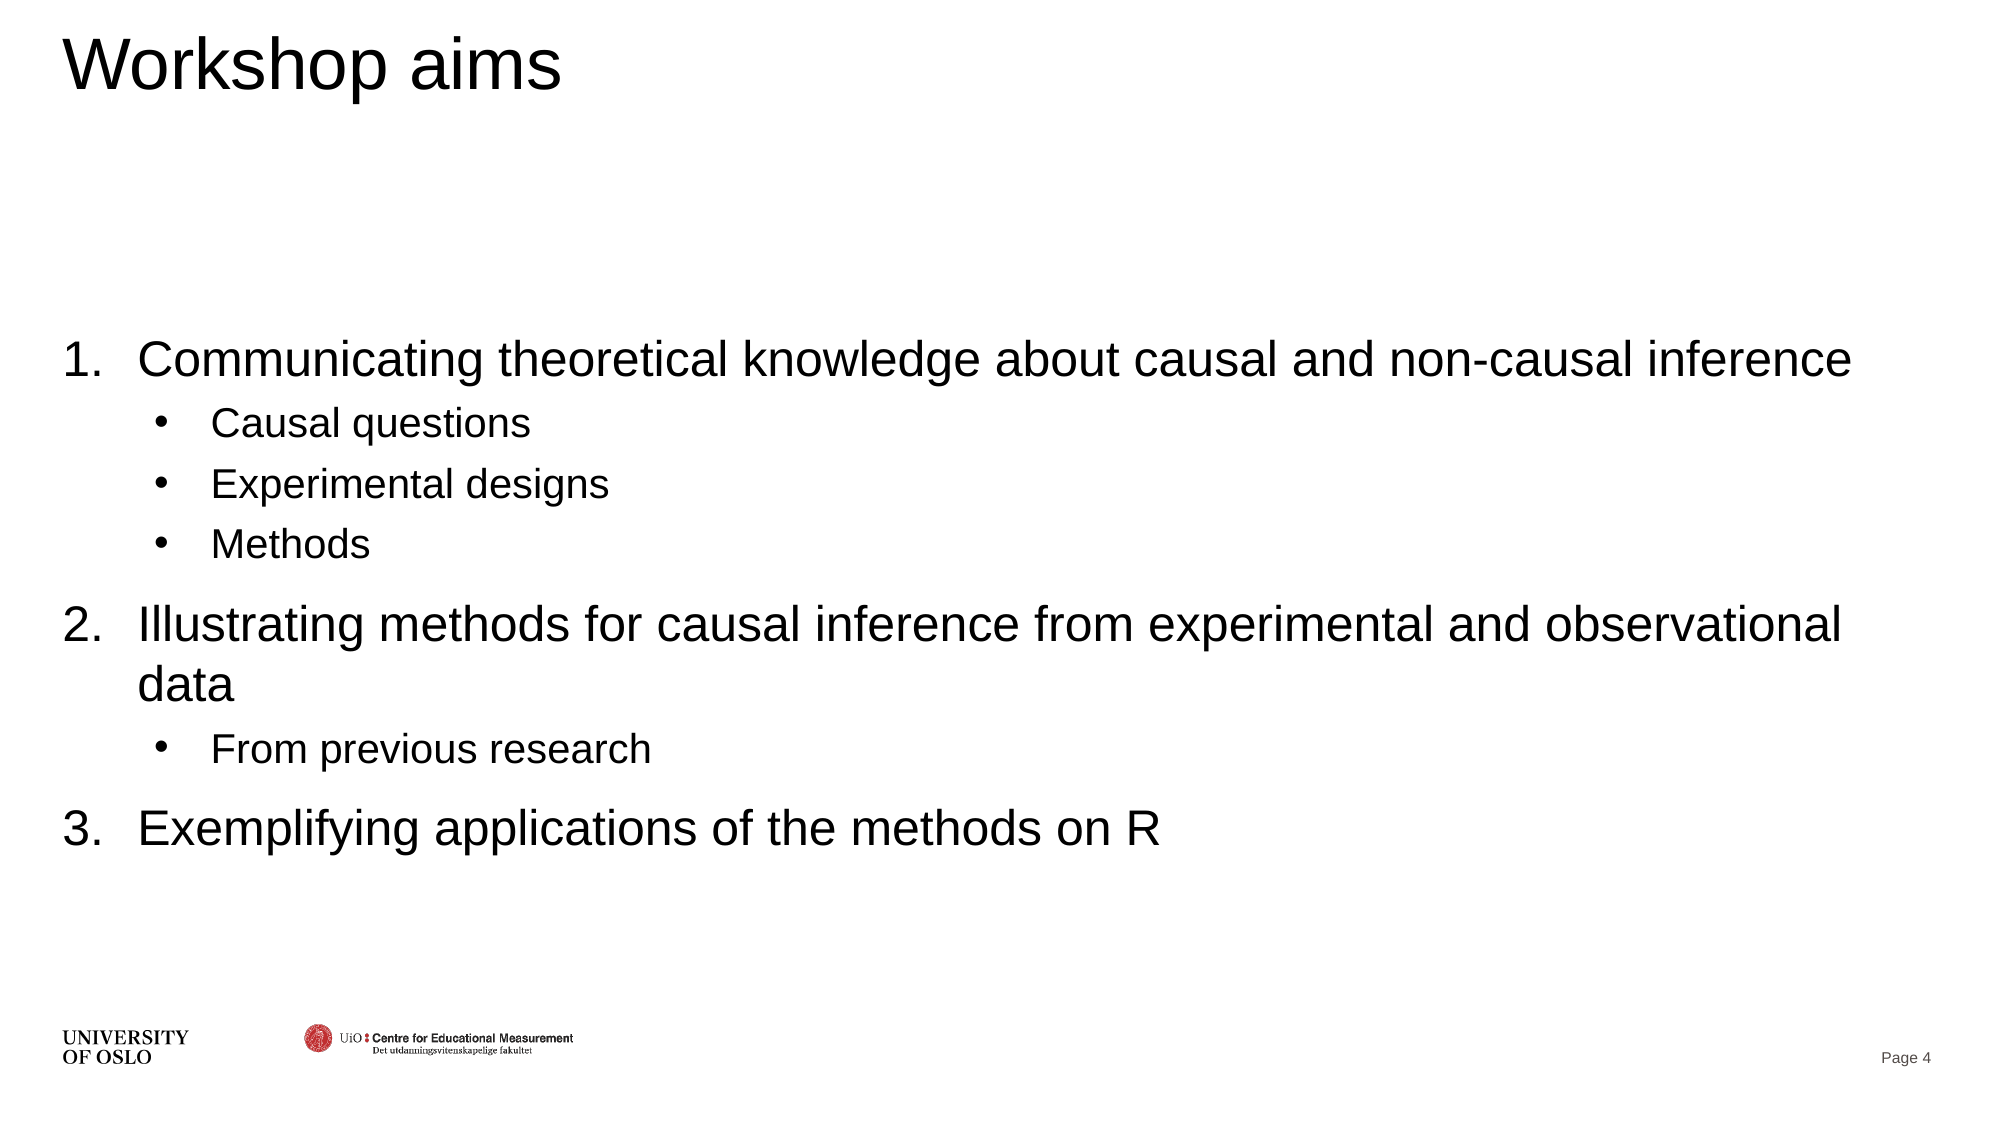

# Workshop aims
Communicating theoretical knowledge about causal and non-causal inference
Causal questions
Experimental designs
Methods
Illustrating methods for causal inference from experimental and observational data
From previous research
Exemplifying applications of the methods on R

Page 4